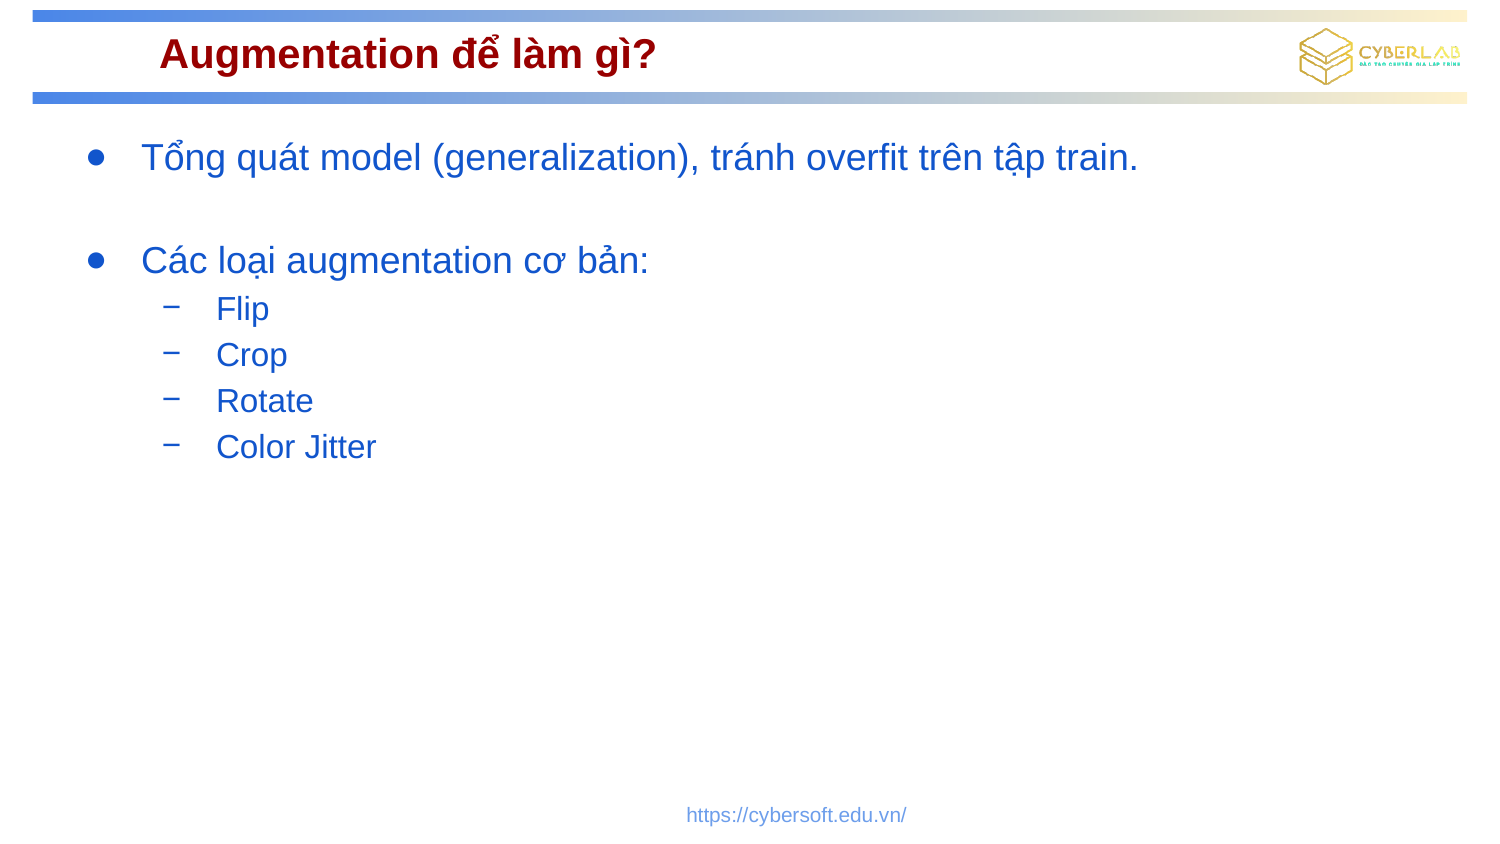

# Augmentation để làm gì?
Tổng quát model (generalization), tránh overfit trên tập train.

Các loại augmentation cơ bản:
Flip
Crop
Rotate
Color Jitter